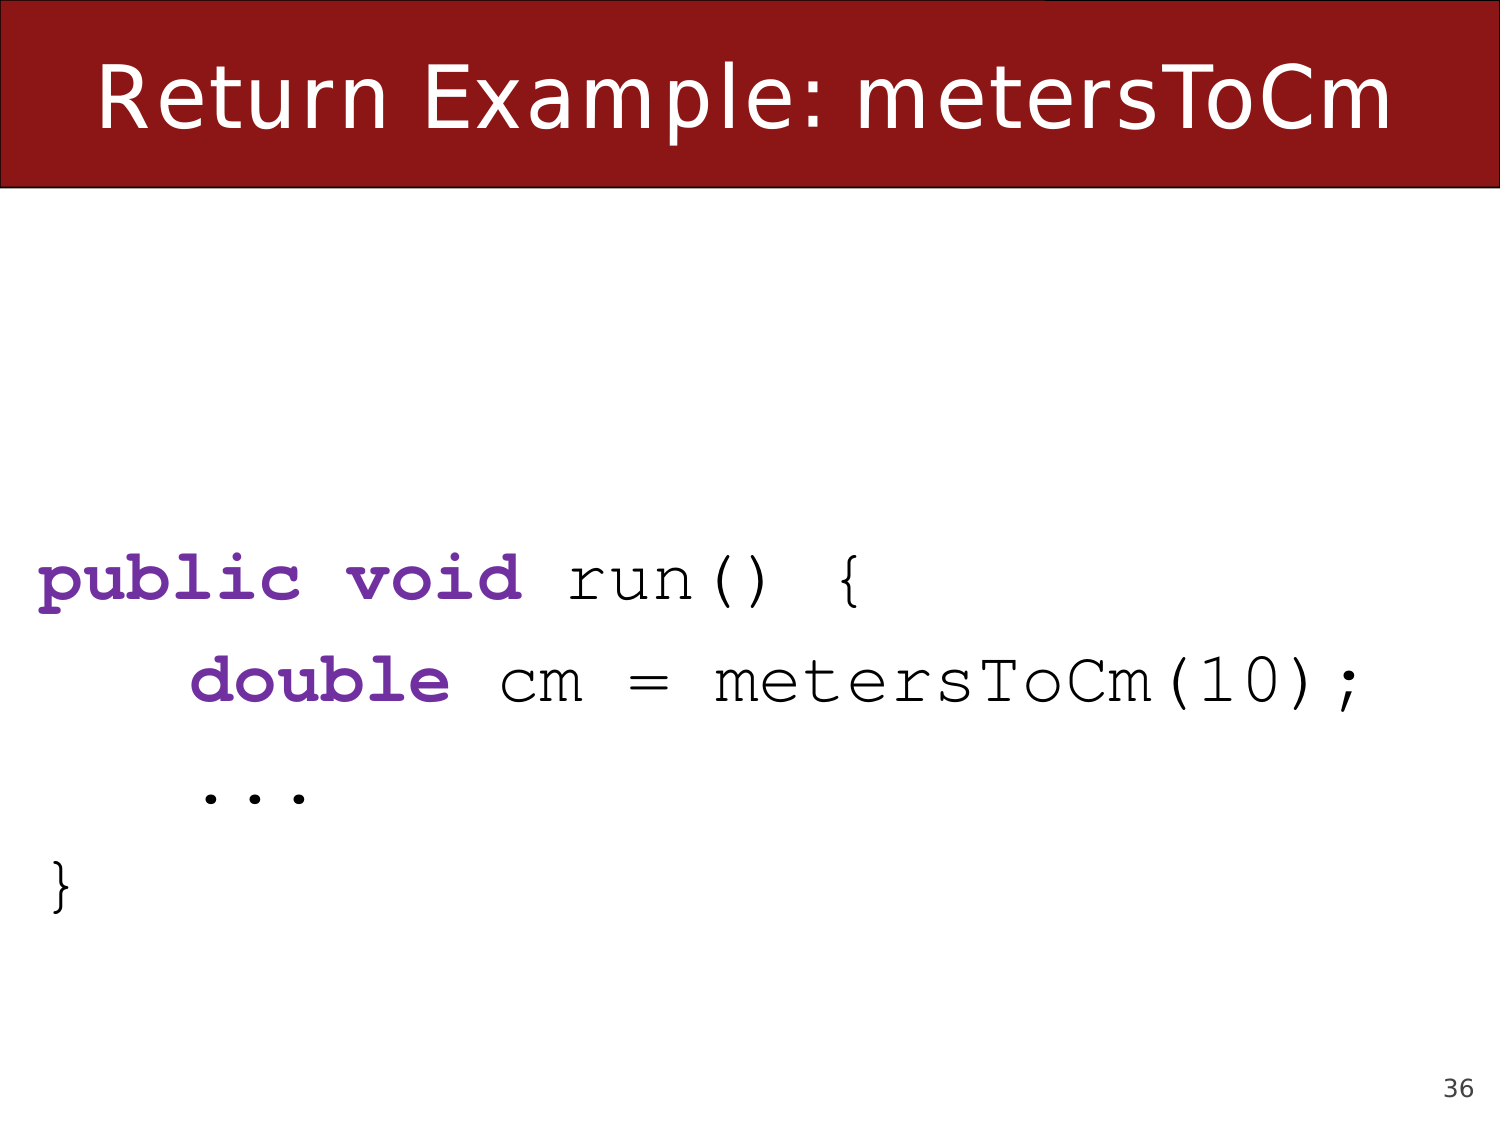

# Return Example: metersToCm

public void run() {
	double cm = metersToCm(10);
	...
}